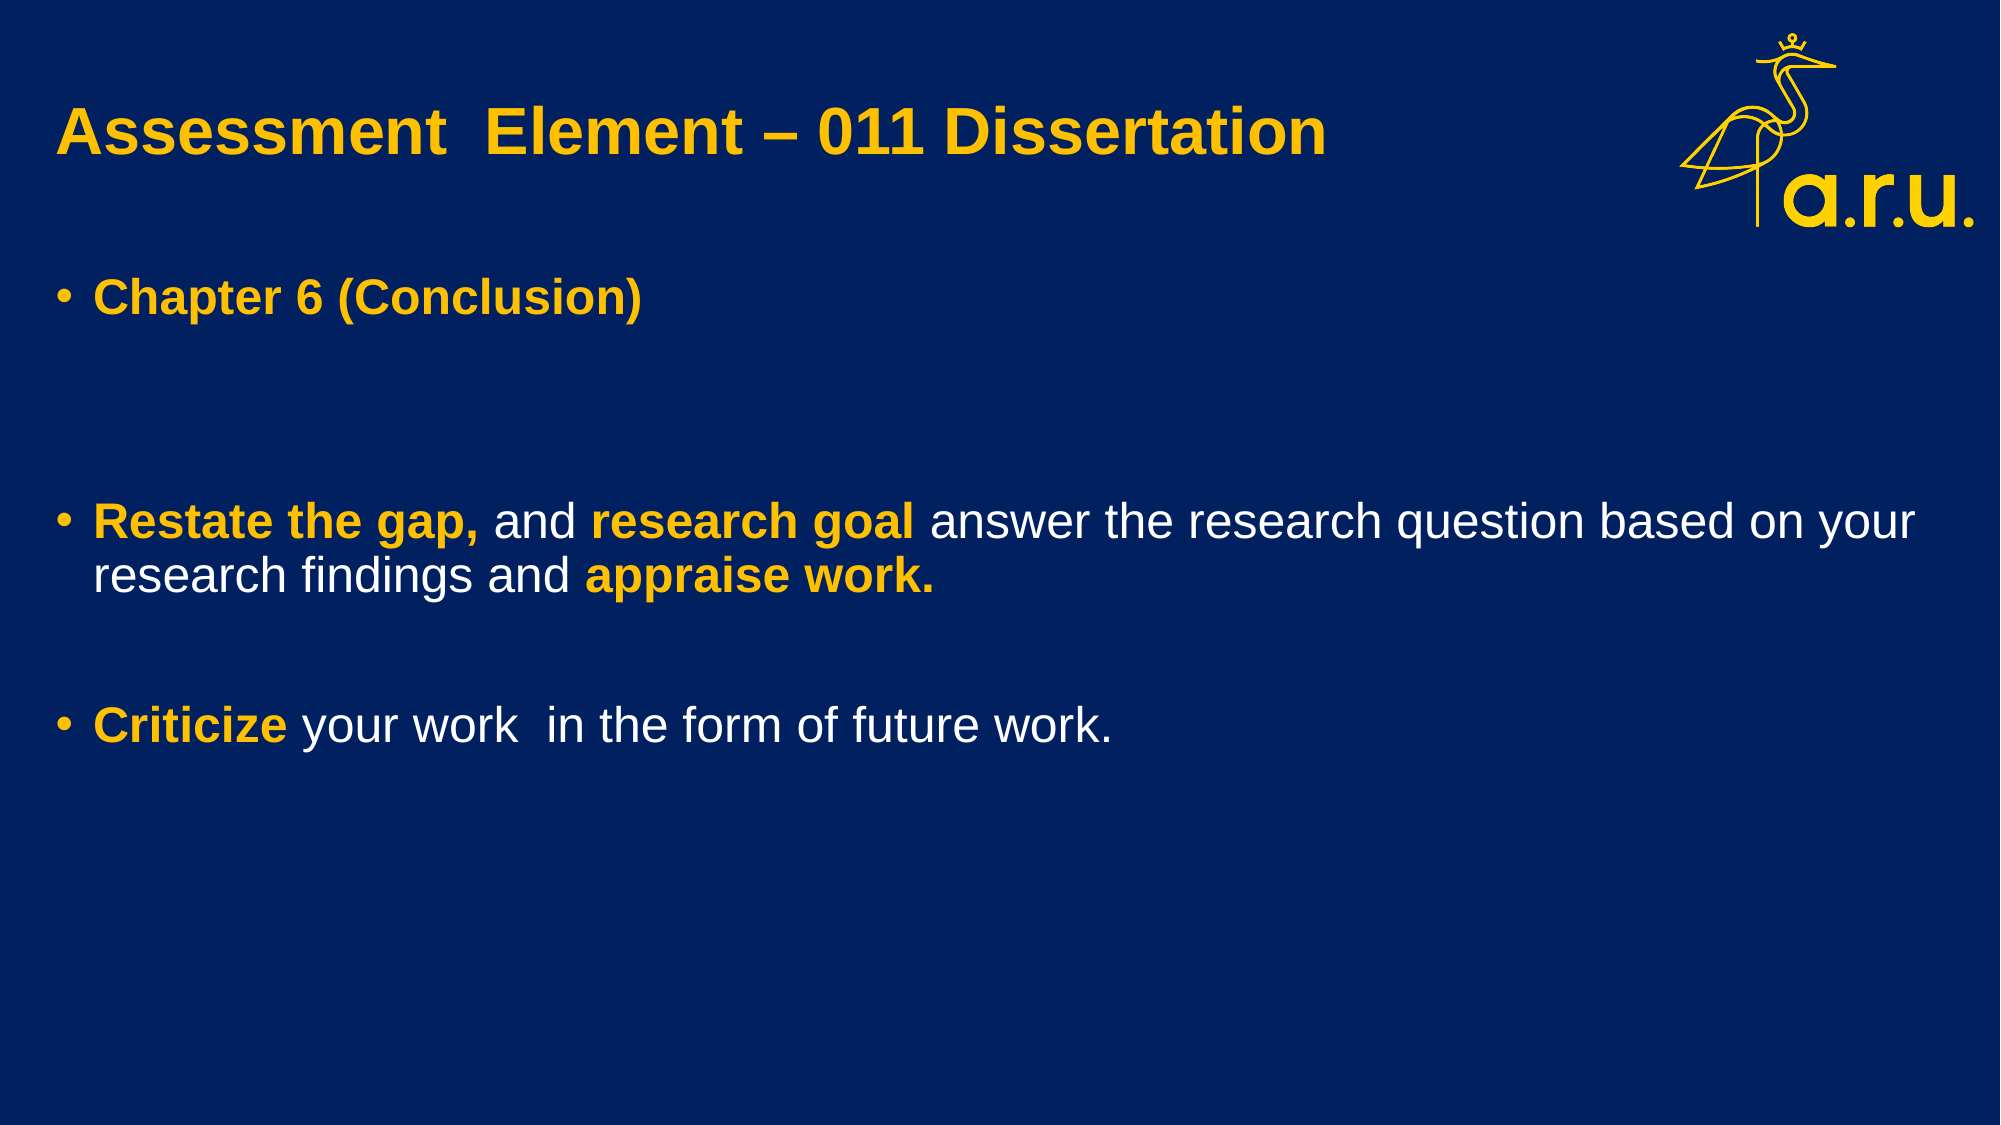

# Assessment  Element – 011 Dissertation
Chapter 6 (Conclusion)

Restate the gap, and research goal answer the research question based on your research findings and appraise work.

Criticize your work  in the form of future work.